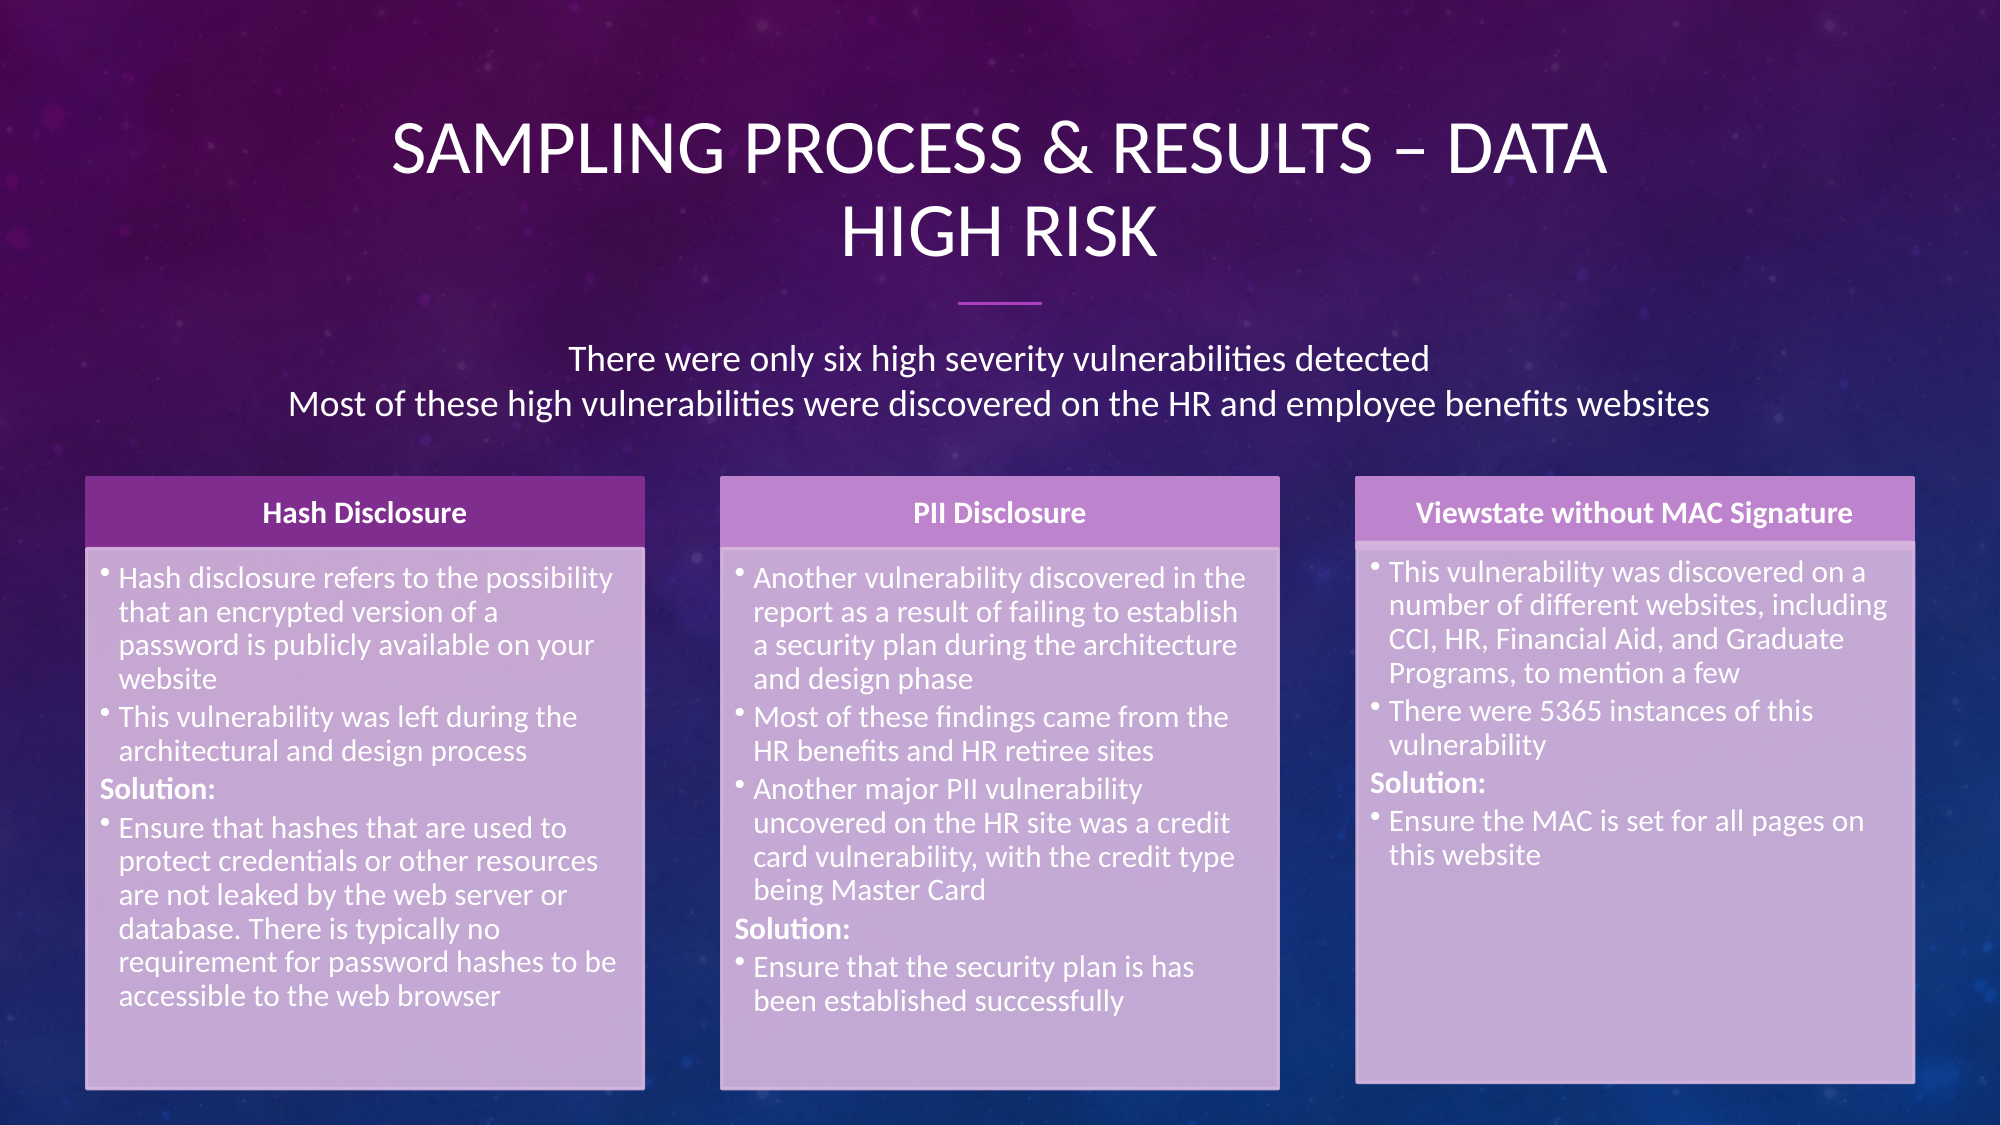

# Sampling process & results – data High Risk
There were only six high severity vulnerabilities detected
Most of these high vulnerabilities were discovered on the HR and employee benefits websites

Hash Disclosure
Hash disclosure refers to the possibility that an encrypted version of a password is publicly available on your website
This vulnerability was left during the architectural and design process
Solution:
Ensure that hashes that are used to protect credentials or other resources are not leaked by the web server or database. There is typically no requirement for password hashes to be accessible to the web browser

PII Disclosure
Another vulnerability discovered in the report as a result of failing to establish a security plan during the architecture and design phase
Most of these findings came from the HR benefits and HR retiree sites
Another major PII vulnerability uncovered on the HR site was a credit card vulnerability, with the credit type being Master Card
Solution:
Ensure that the security plan is has been established successfully
Viewstate without MAC Signature
This vulnerability was discovered on a number of different websites, including CCI, HR, Financial Aid, and Graduate Programs, to mention a few
There were 5365 instances of this vulnerability
Solution:
Ensure the MAC is set for all pages on this website